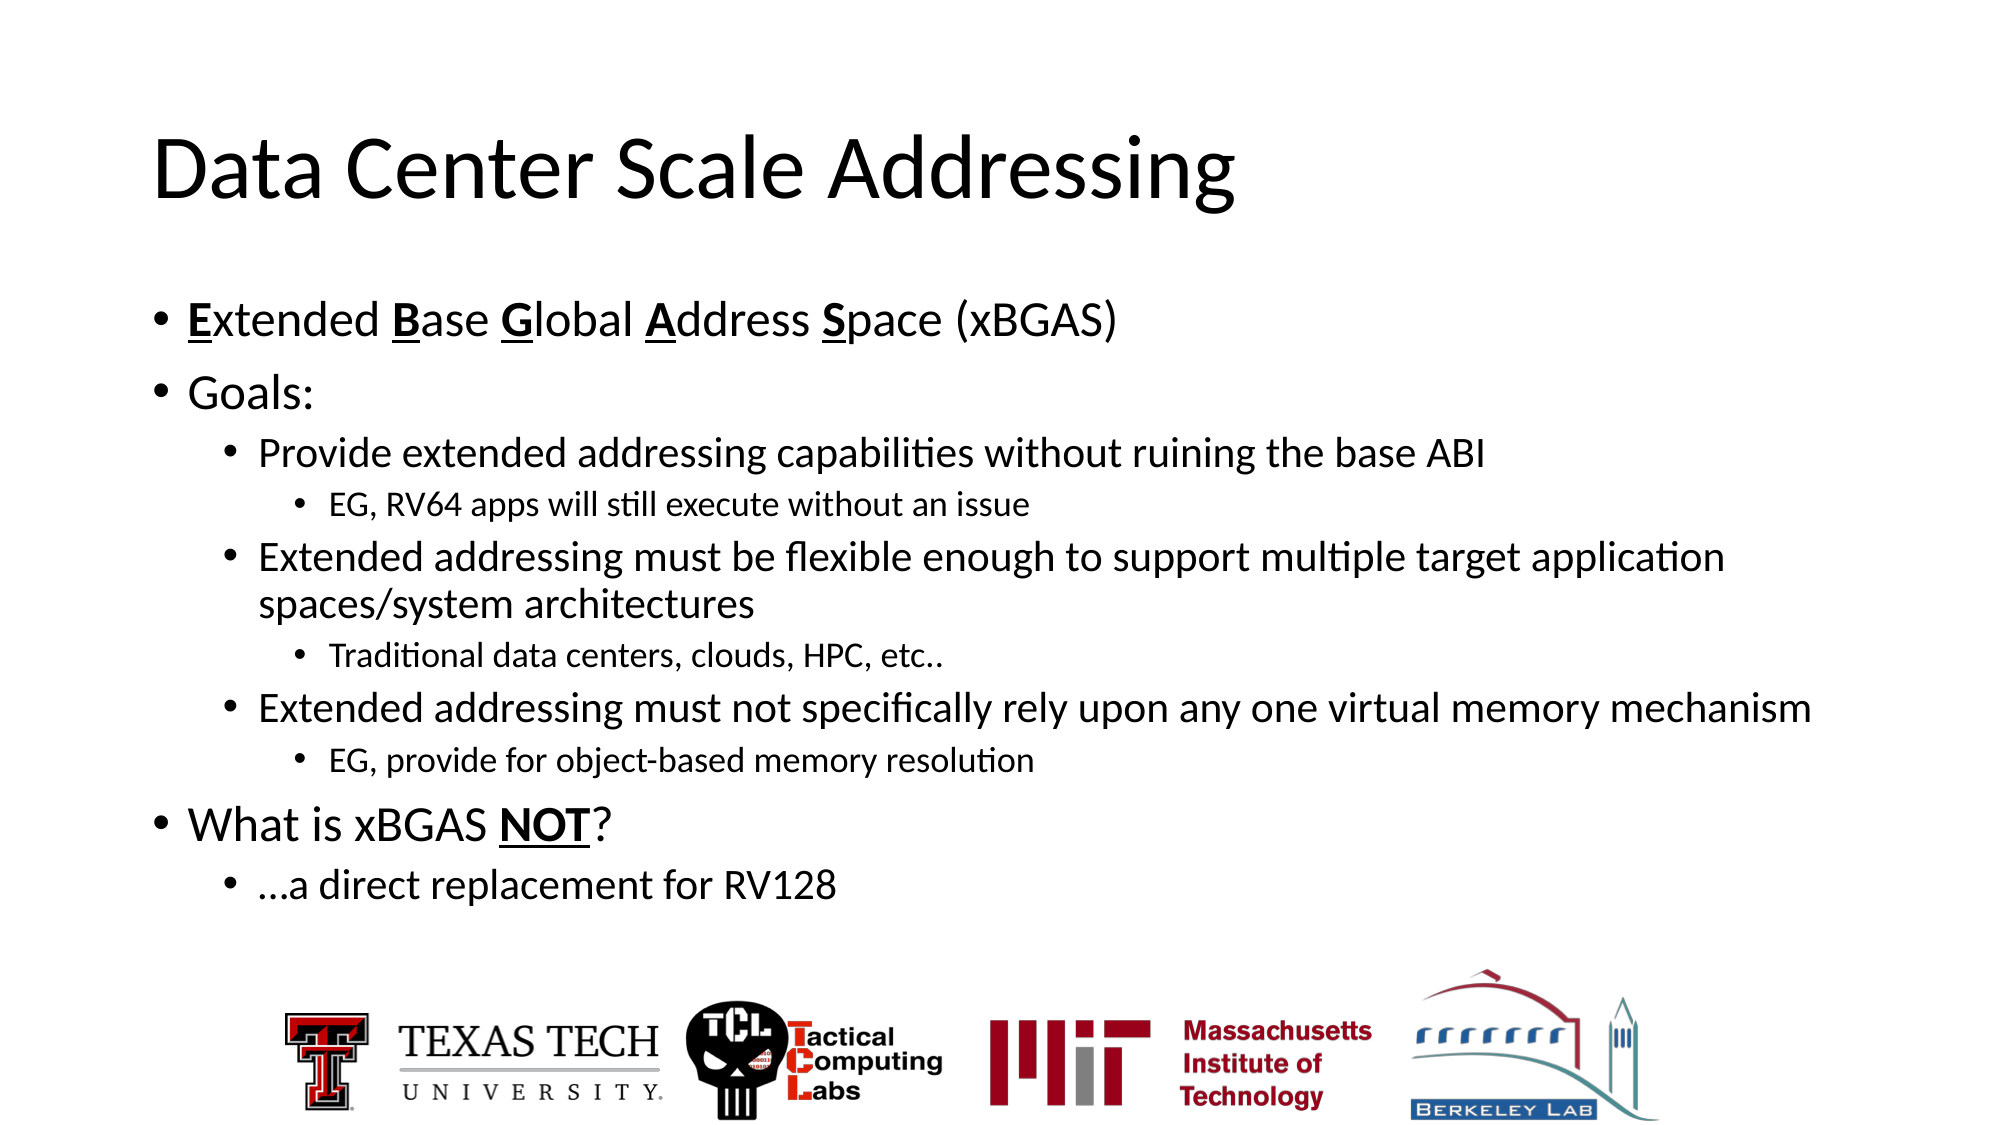

# Data Center Scale Addressing
Extended Base Global Address Space (xBGAS)
Goals:
Provide extended addressing capabilities without ruining the base ABI
EG, RV64 apps will still execute without an issue
Extended addressing must be flexible enough to support multiple target application spaces/system architectures
Traditional data centers, clouds, HPC, etc..
Extended addressing must not specifically rely upon any one virtual memory mechanism
EG, provide for object-based memory resolution
What is xBGAS NOT?
…a direct replacement for RV128